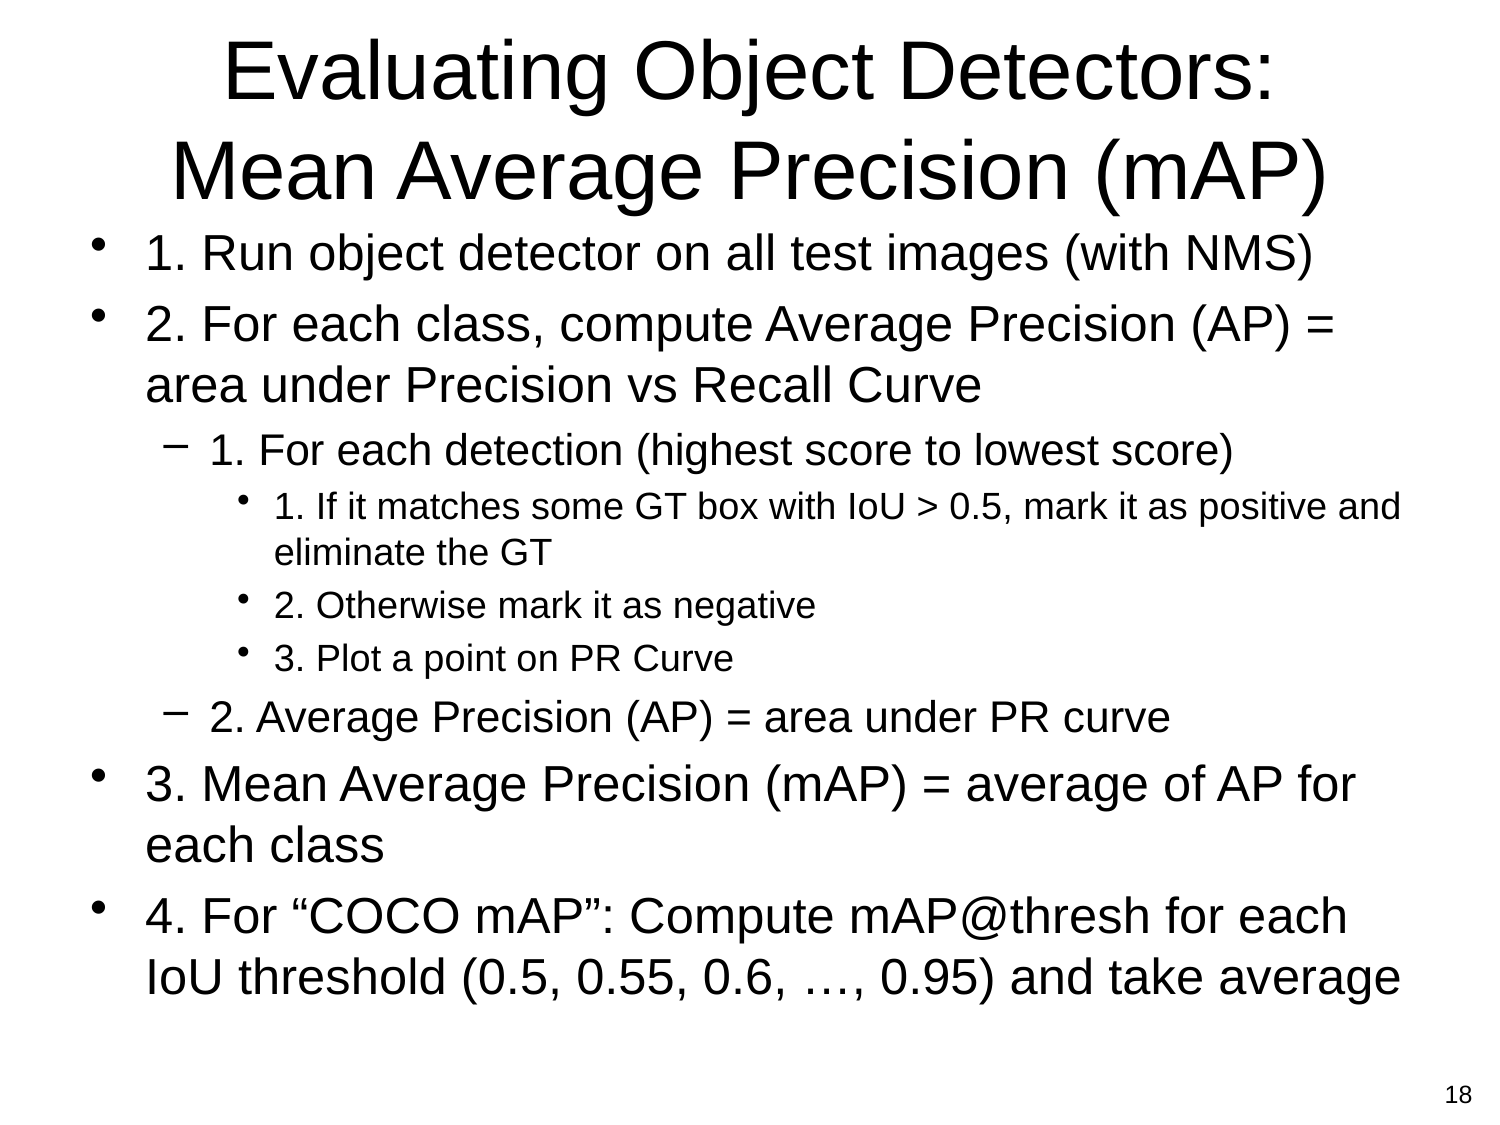

# Evaluating Object Detectors: Mean Average Precision (mAP)
1. Run object detector on all test images (with NMS)
2. For each class, compute Average Precision (AP) = area under Precision vs Recall Curve
1. For each detection (highest score to lowest score)
1. If it matches some GT box with IoU > 0.5, mark it as positive and eliminate the GT
2. Otherwise mark it as negative
3. Plot a point on PR Curve
2. Average Precision (AP) = area under PR curve
3. Mean Average Precision (mAP) = average of AP for each class
4. For “COCO mAP”: Compute mAP@thresh for each IoU threshold (0.5, 0.55, 0.6, …, 0.95) and take average
18